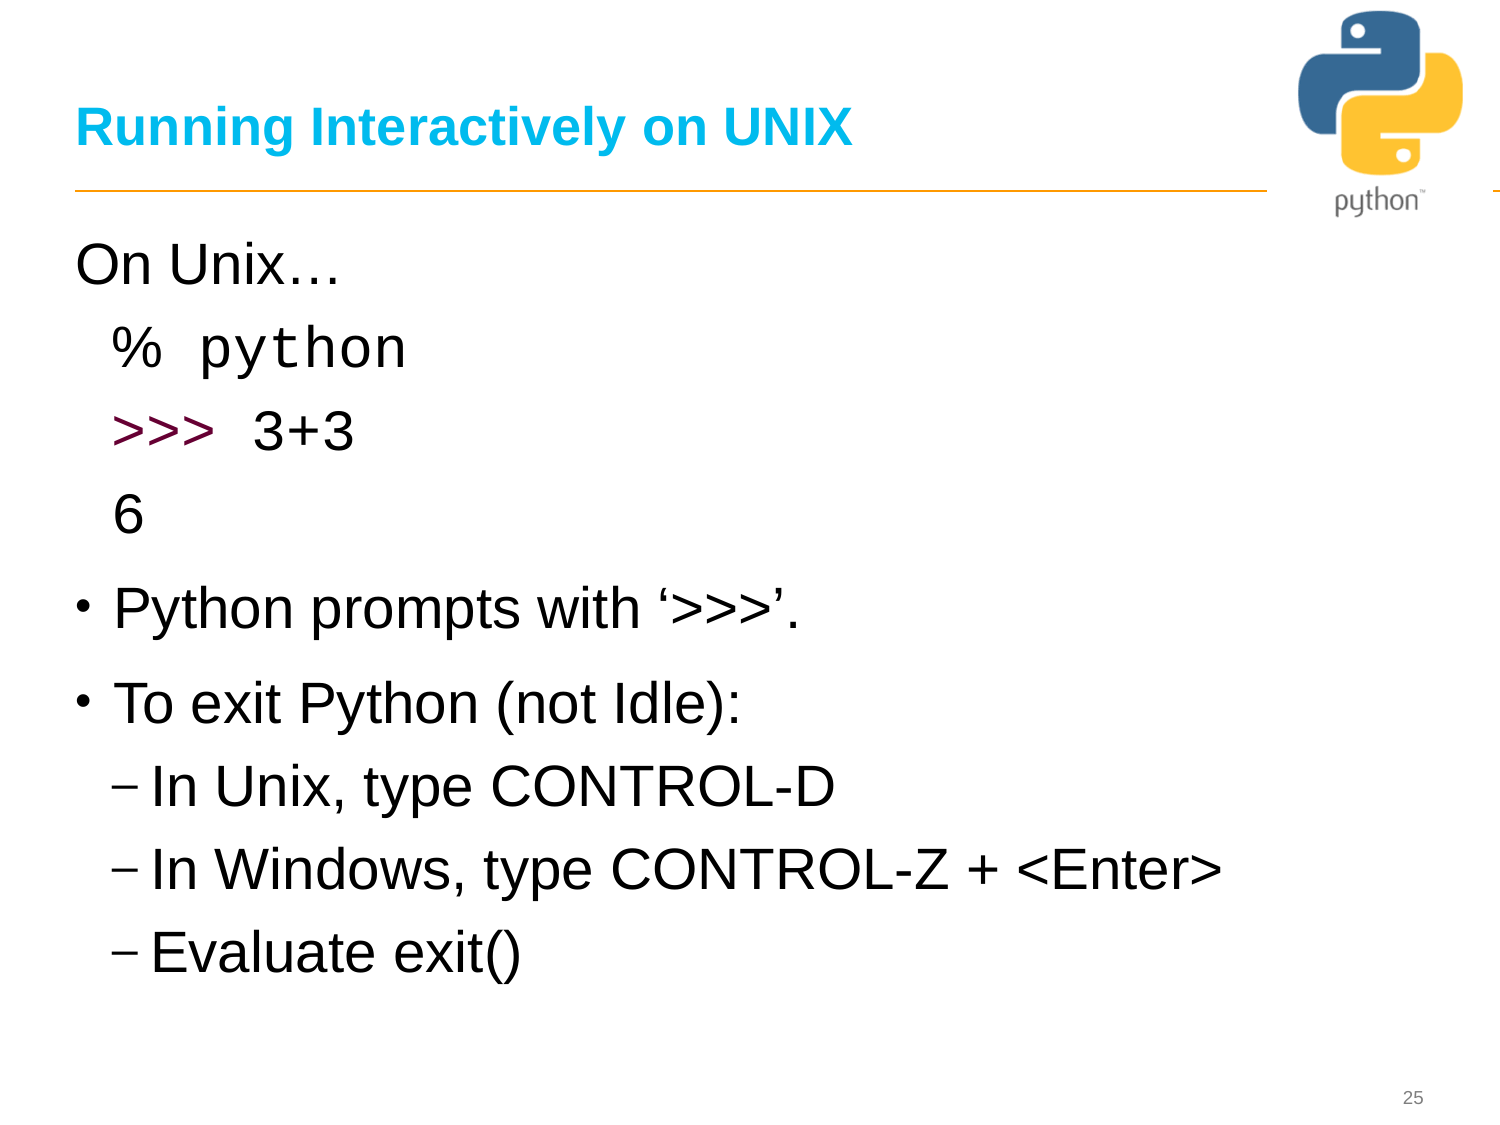

# Running Interactively on UNIX
On Unix…
% python
>>> 3+3
6
Python prompts with ‘>>>’.
To exit Python (not Idle):
In Unix, type CONTROL-D
In Windows, type CONTROL-Z + <Enter>
Evaluate exit()